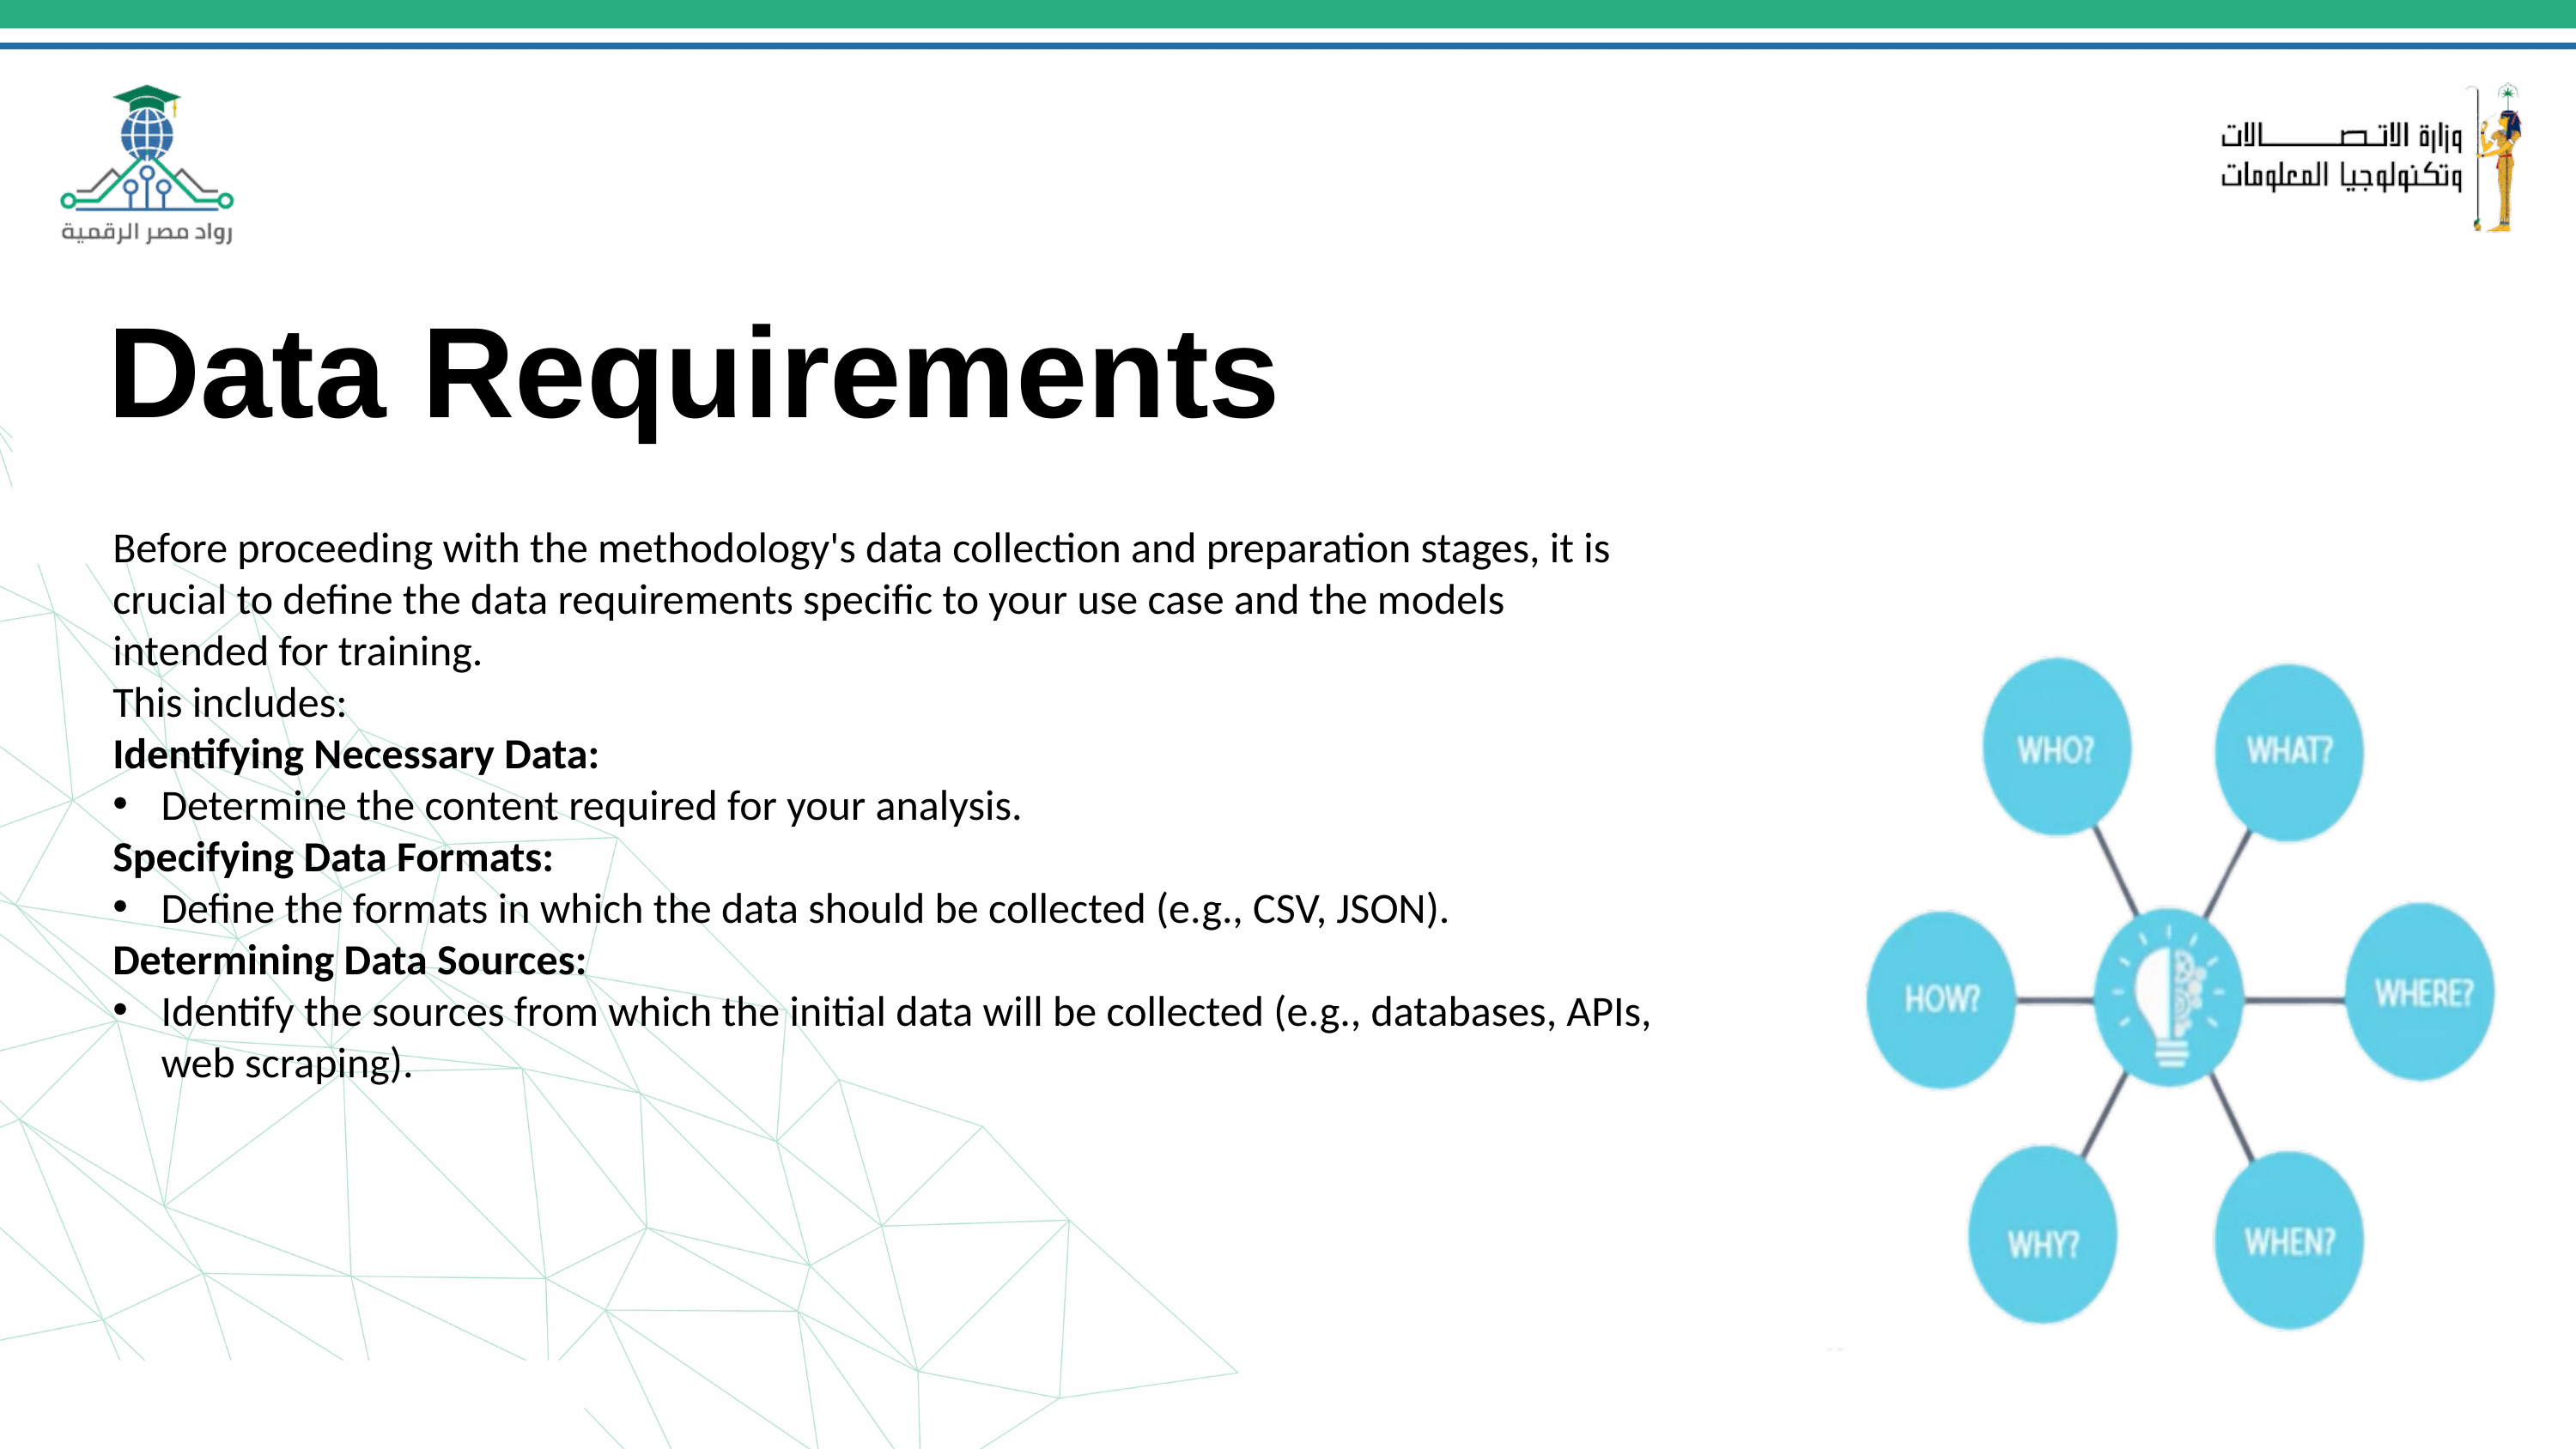

Data Requirements
Before proceeding with the methodology's data collection and preparation stages, it is crucial to define the data requirements specific to your use case and the models intended for training.
This includes:
Identifying Necessary Data:
Determine the content required for your analysis.
Specifying Data Formats:
Define the formats in which the data should be collected (e.g., CSV, JSON).
Determining Data Sources:
Identify the sources from which the initial data will be collected (e.g., databases, APIs, web scraping).